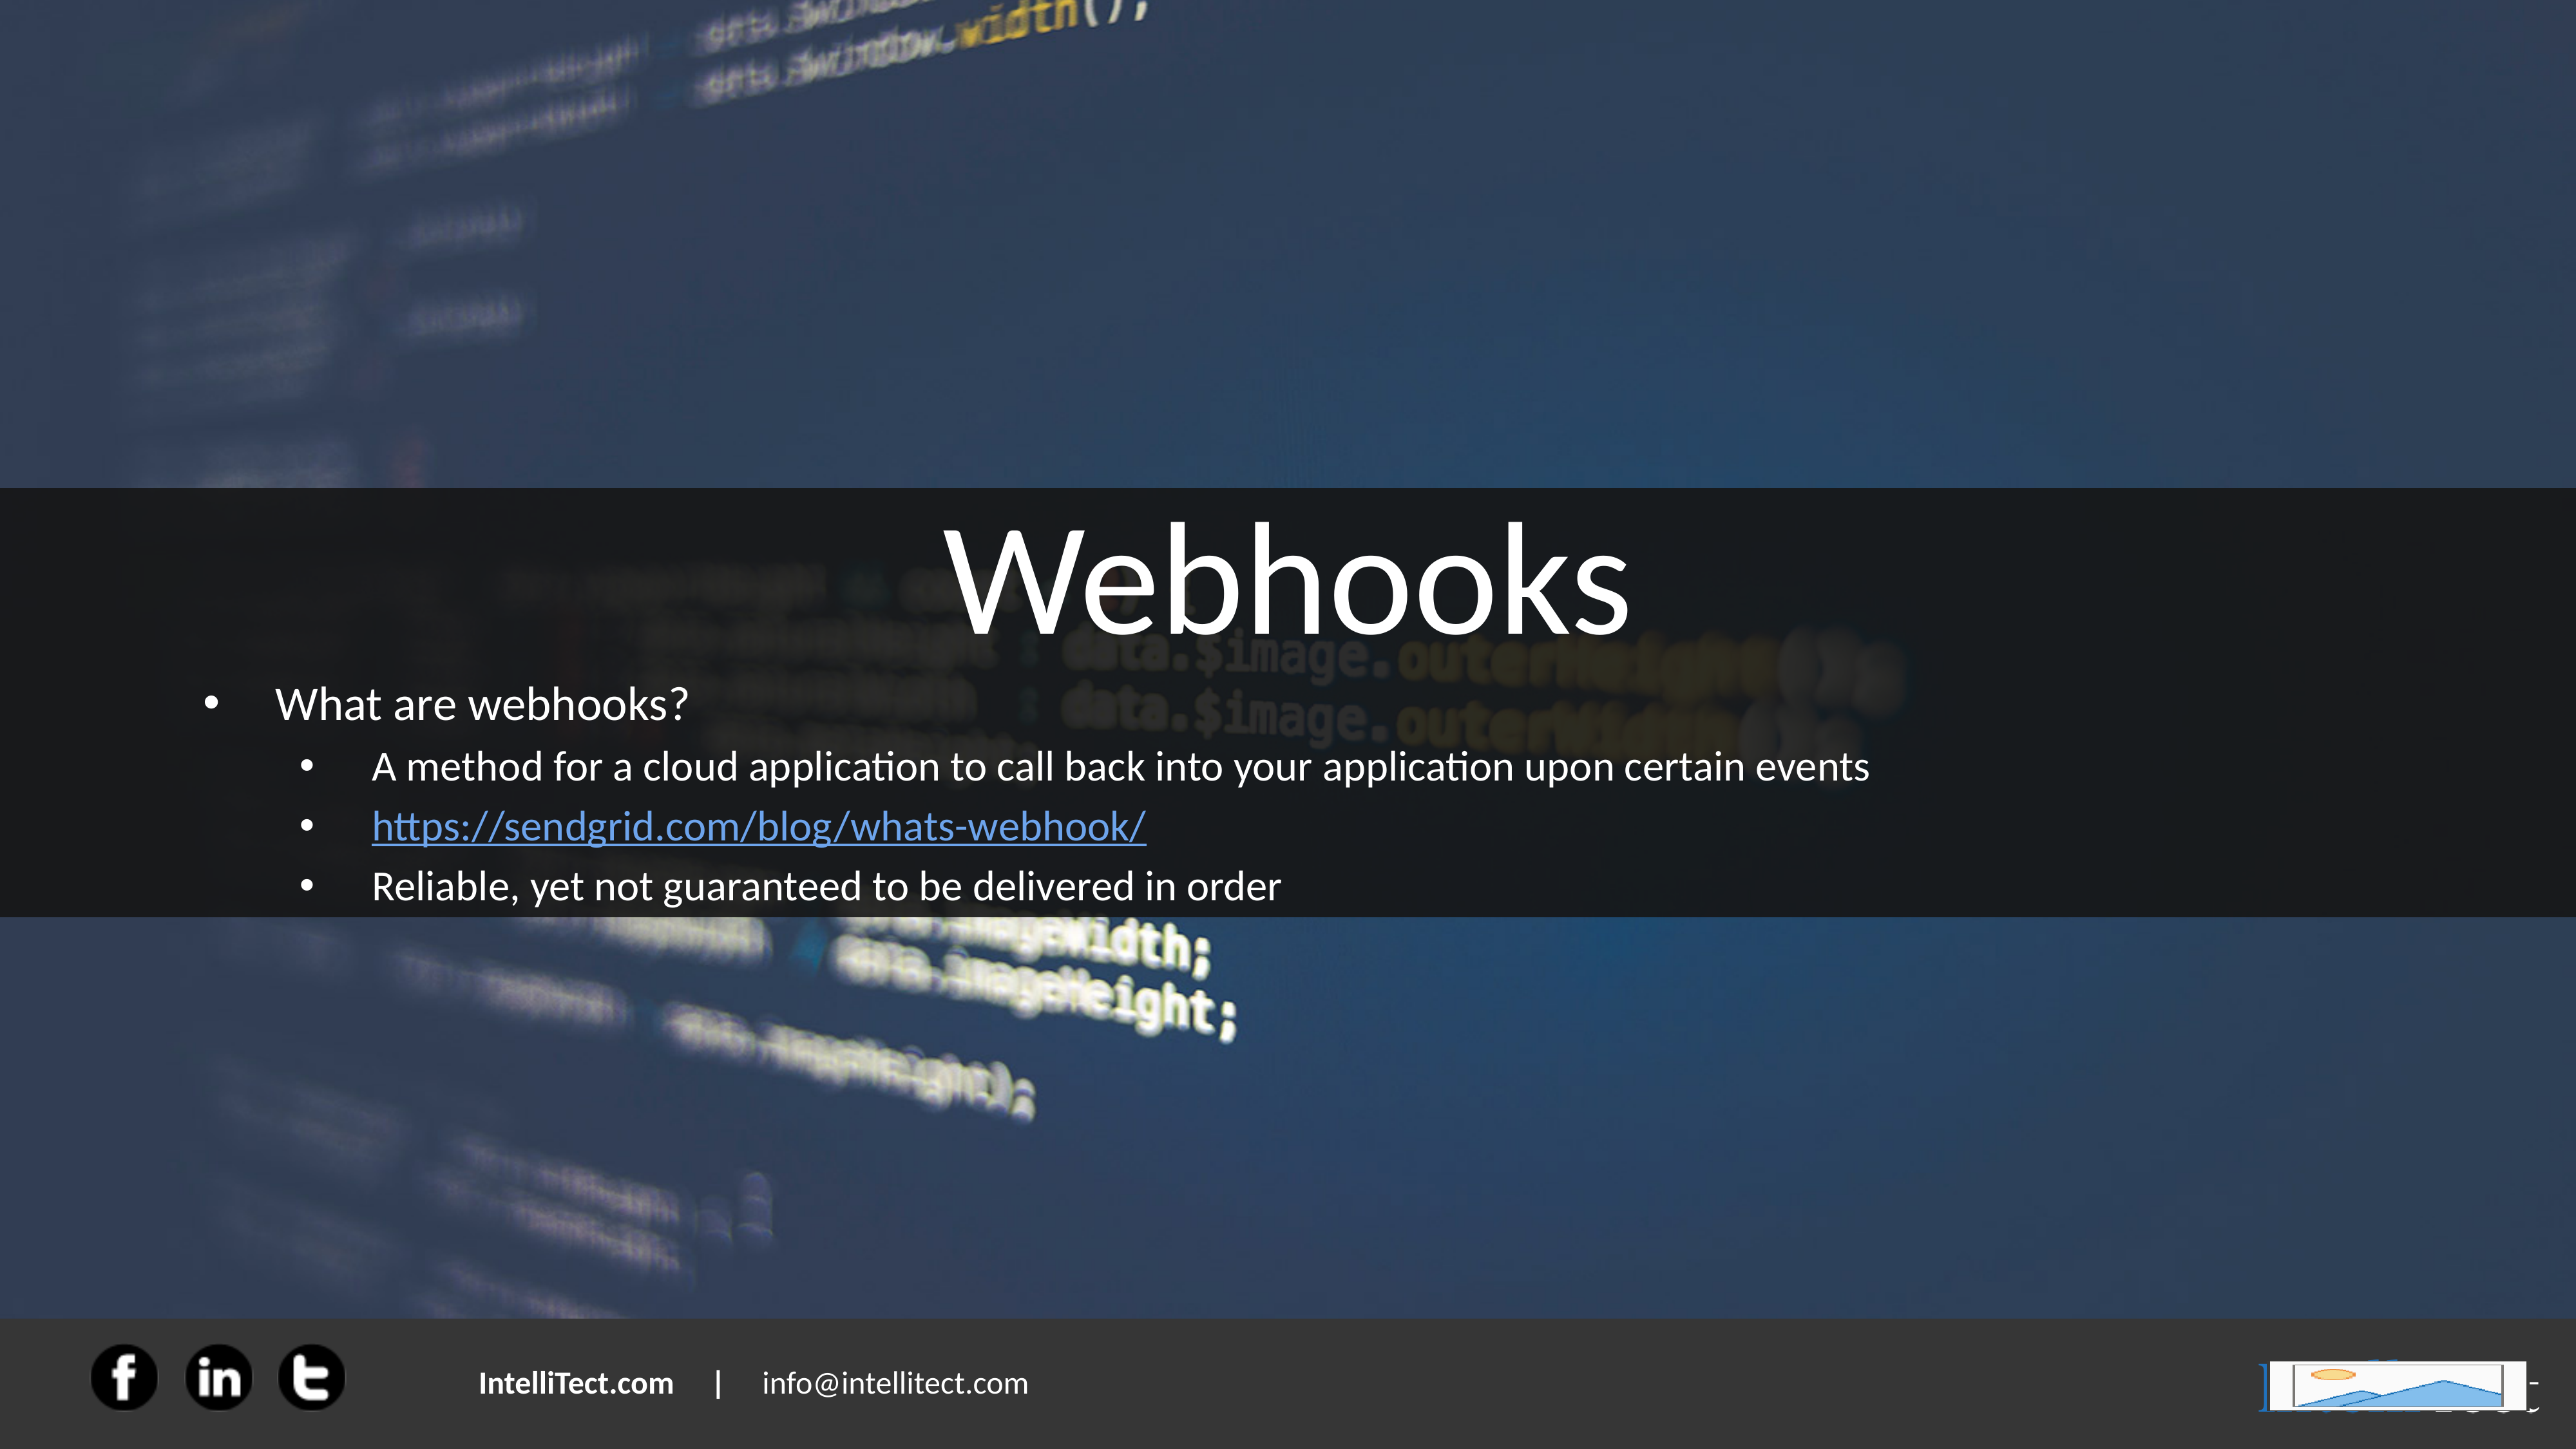

# Webhooks

What are webhooks?
A method for a cloud application to call back into your application upon certain events
https://sendgrid.com/blog/whats-webhook/
Reliable, yet not guaranteed to be delivered in order